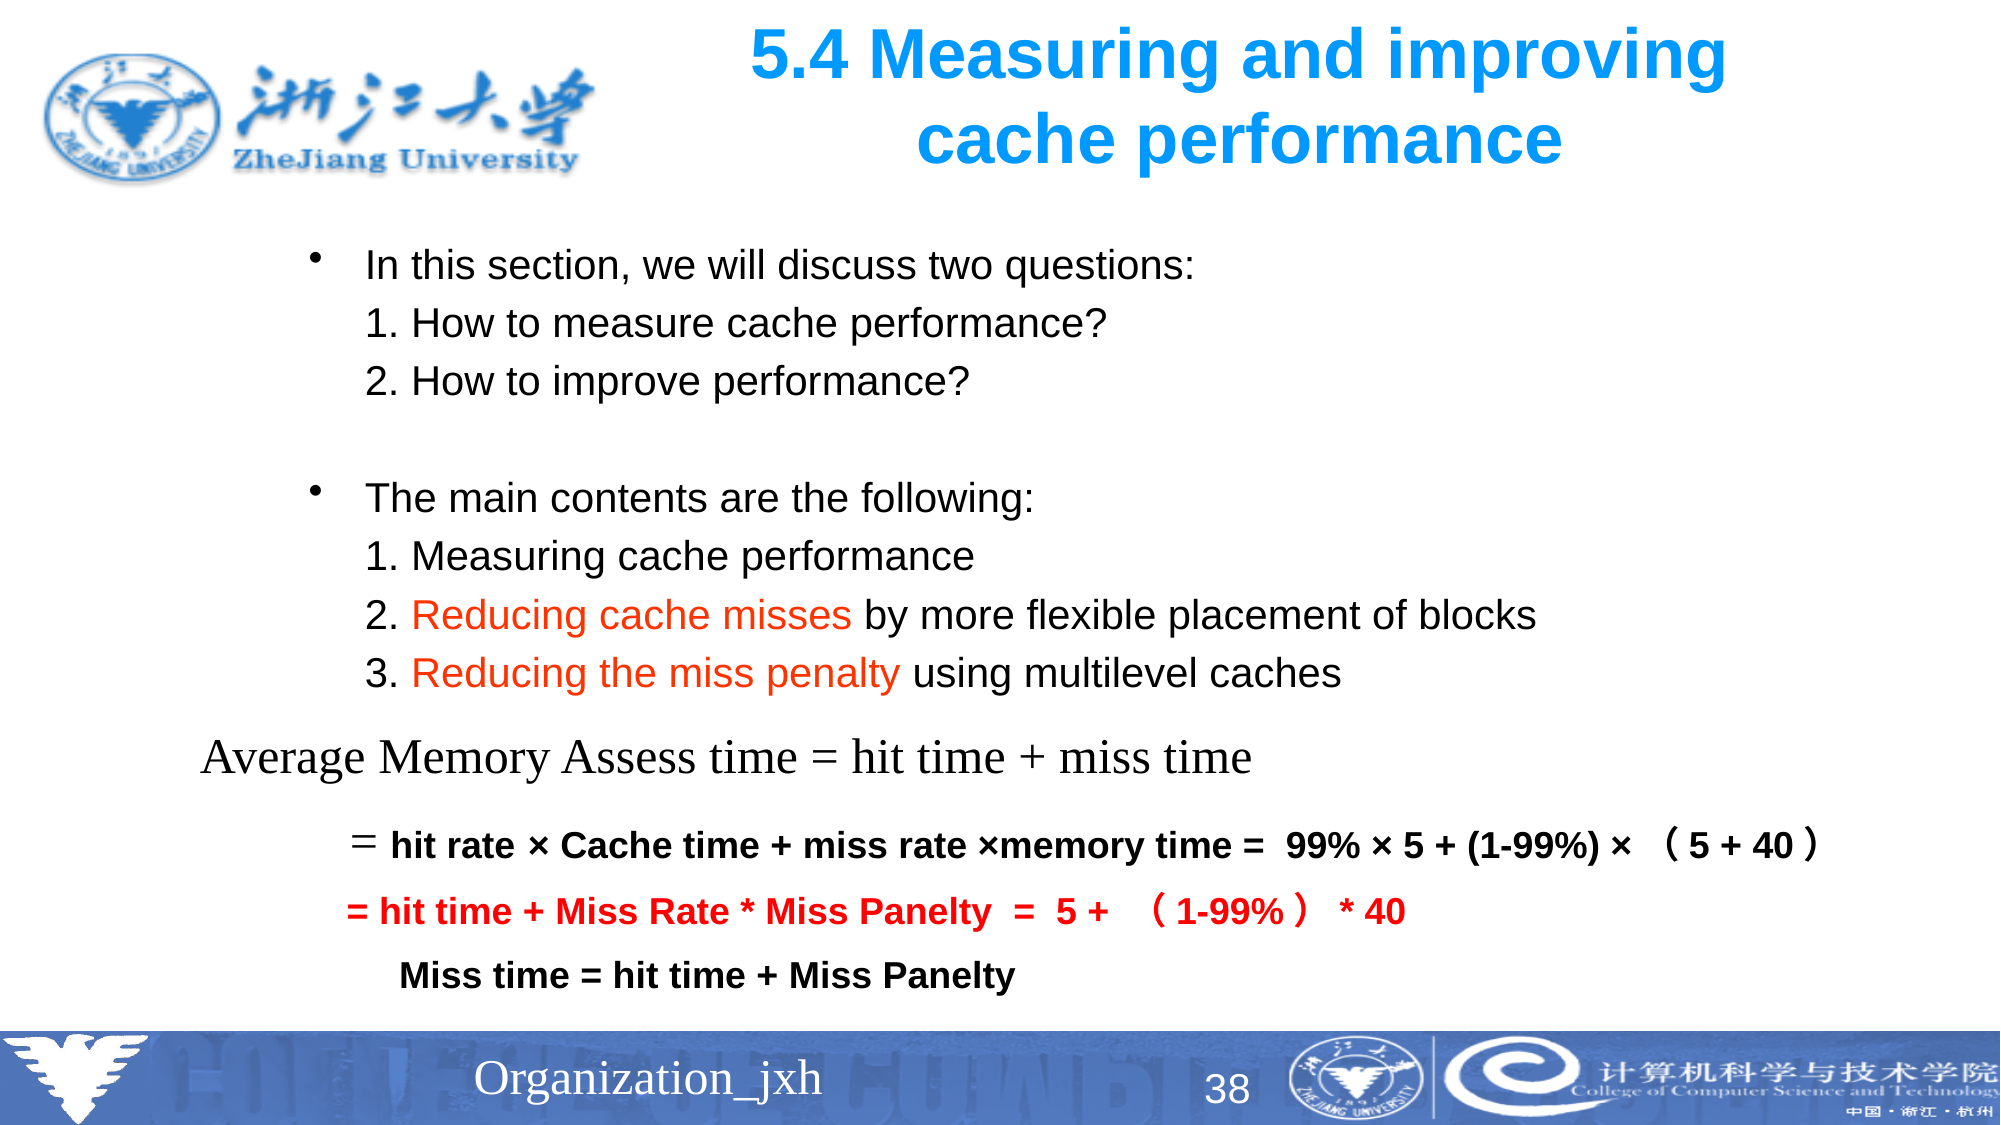

# 5.4 Measuring and improving cache performance
In this section, we will discuss two questions:
	1. How to measure cache performance?
	2. How to improve performance?

The main contents are the following:
	1. Measuring cache performance
	2. Reducing cache misses by more flexible placement of blocks
	3. Reducing the miss penalty using multilevel caches
Average Memory Assess time = hit time + miss time
	= hit rate × Cache time + miss rate ×memory time =  99% × 5 + (1-99%) ×（5 + 40）
              = hit time + Miss Rate * Miss Panelty  =  5 + （1-99%）* 40
                   Miss time = hit time + Miss Panelty